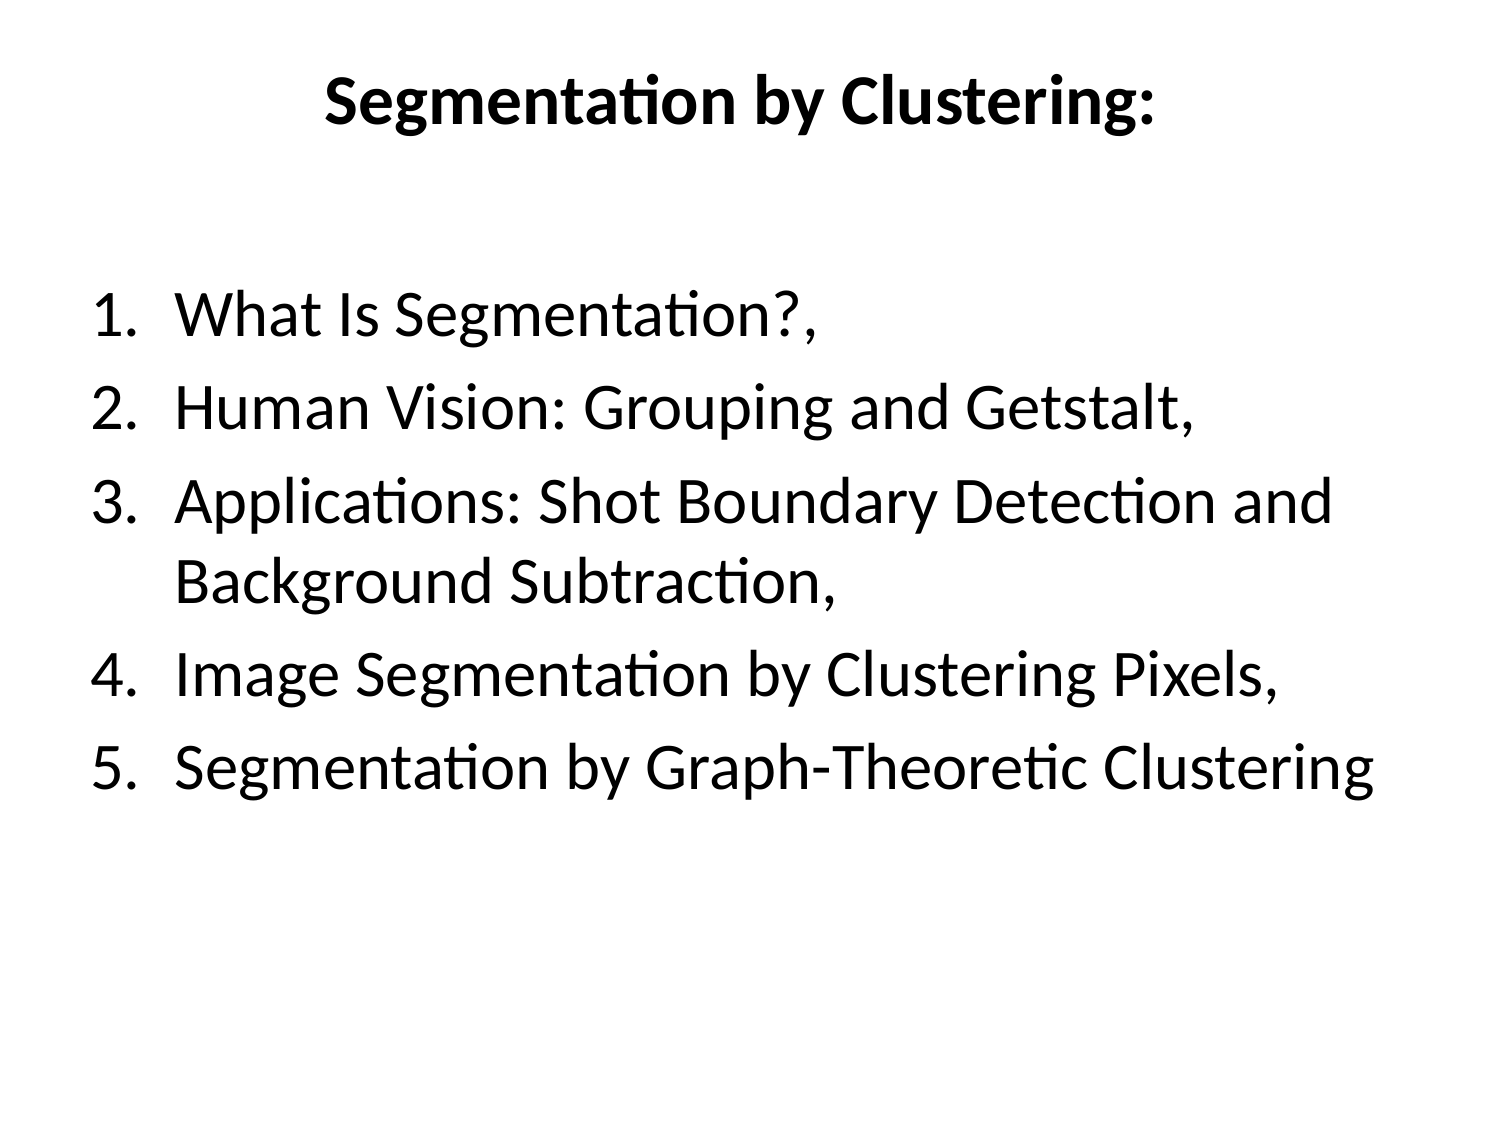

# Segmentation by Clustering:
What Is Segmentation?,
Human Vision: Grouping and Getstalt,
Applications: Shot Boundary Detection and Background Subtraction,
Image Segmentation by Clustering Pixels,
Segmentation by Graph-Theoretic Clustering